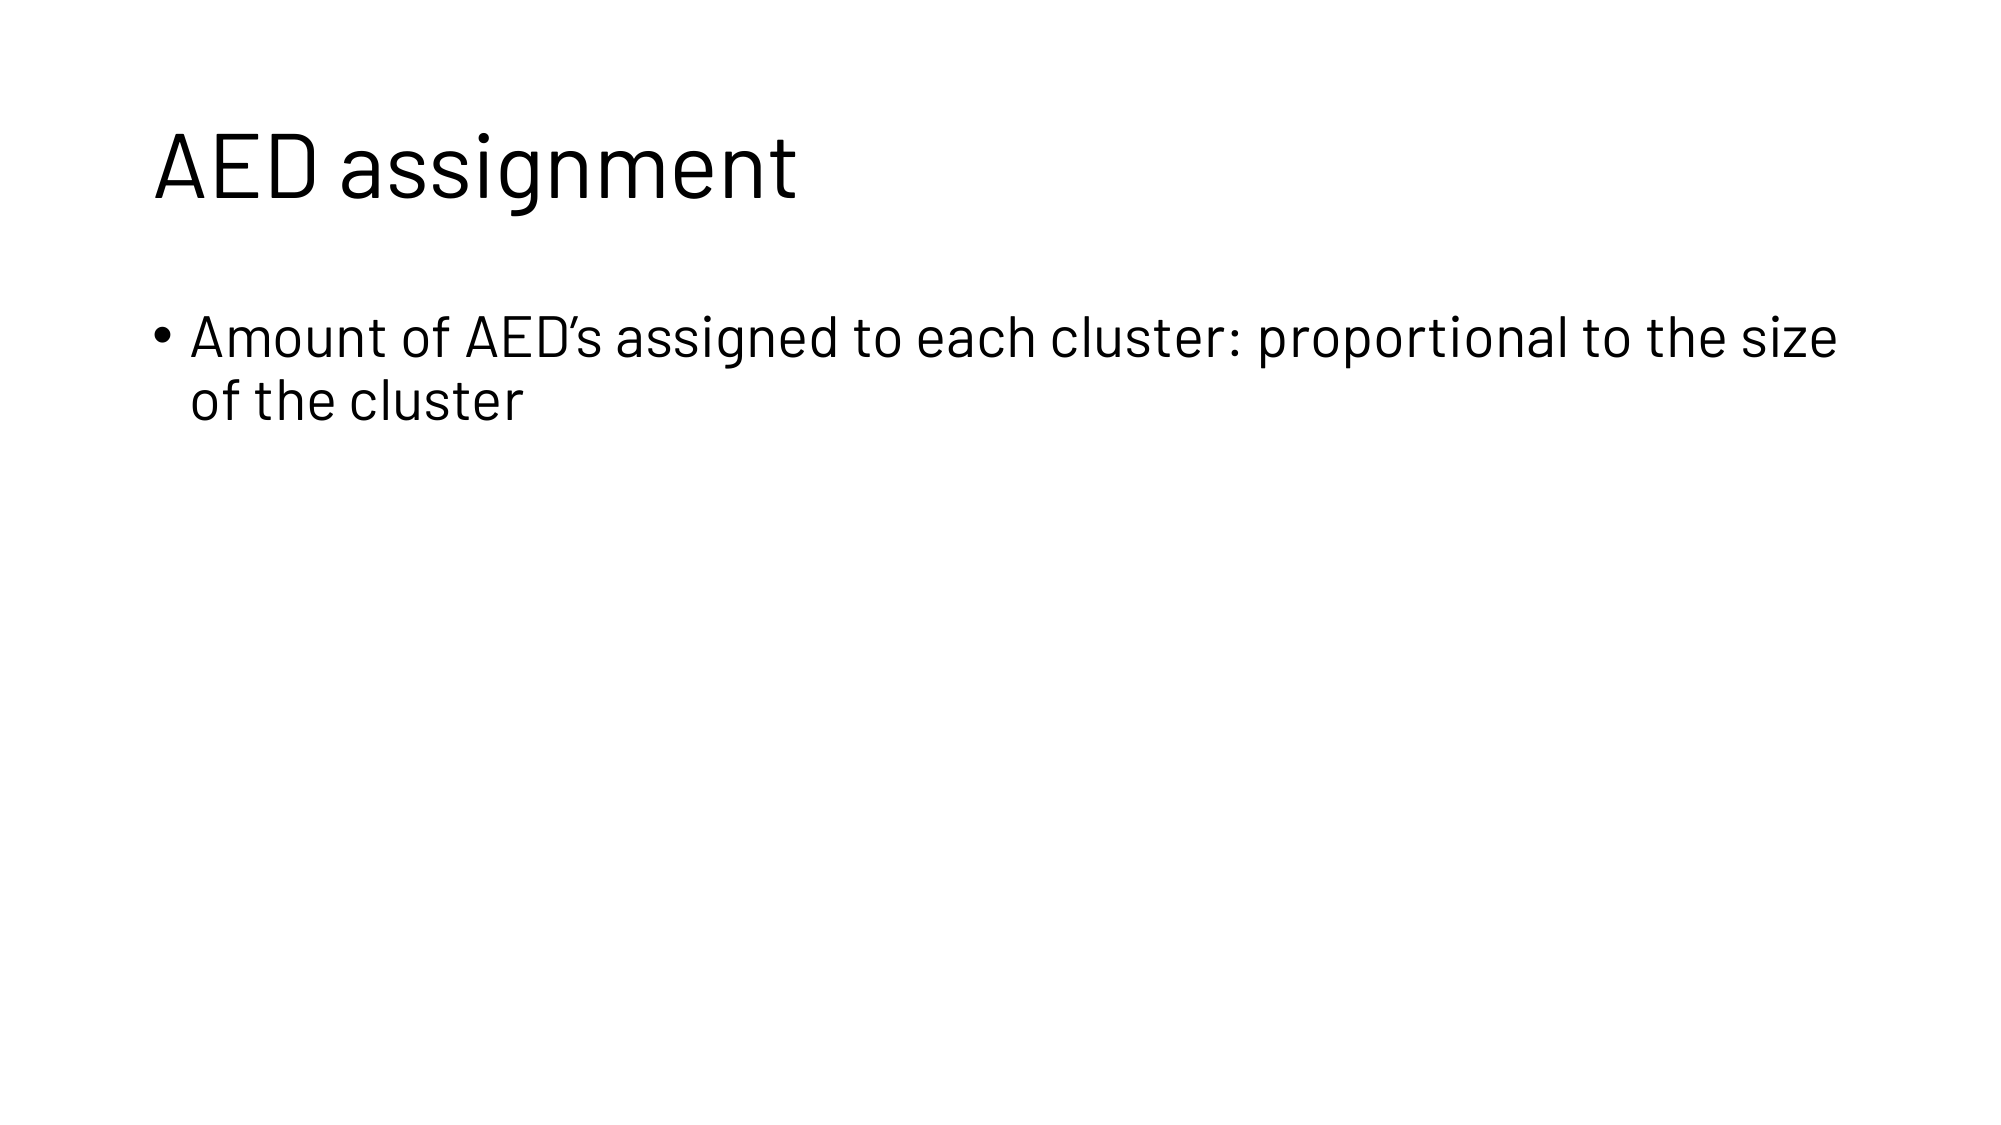

# AED assignment
Amount of AED’s assigned to each cluster: proportional to the size of the cluster